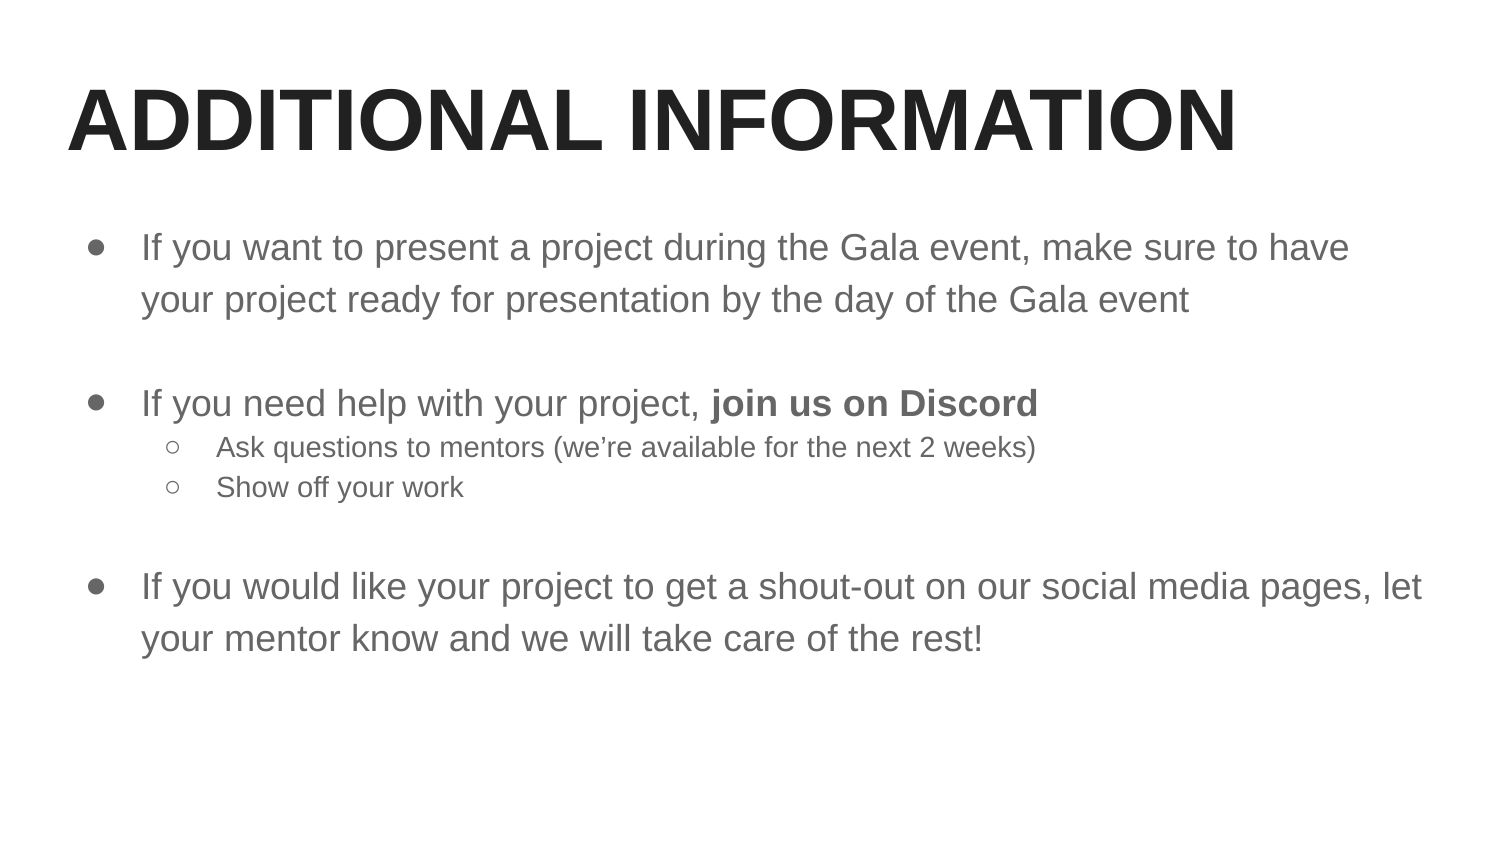

# ADDITIONAL INFORMATION
If you want to present a project during the Gala event, make sure to have your project ready for presentation by the day of the Gala event

If you need help with your project, join us on Discord
Ask questions to mentors (we’re available for the next 2 weeks)
Show off your work

If you would like your project to get a shout-out on our social media pages, let your mentor know and we will take care of the rest!